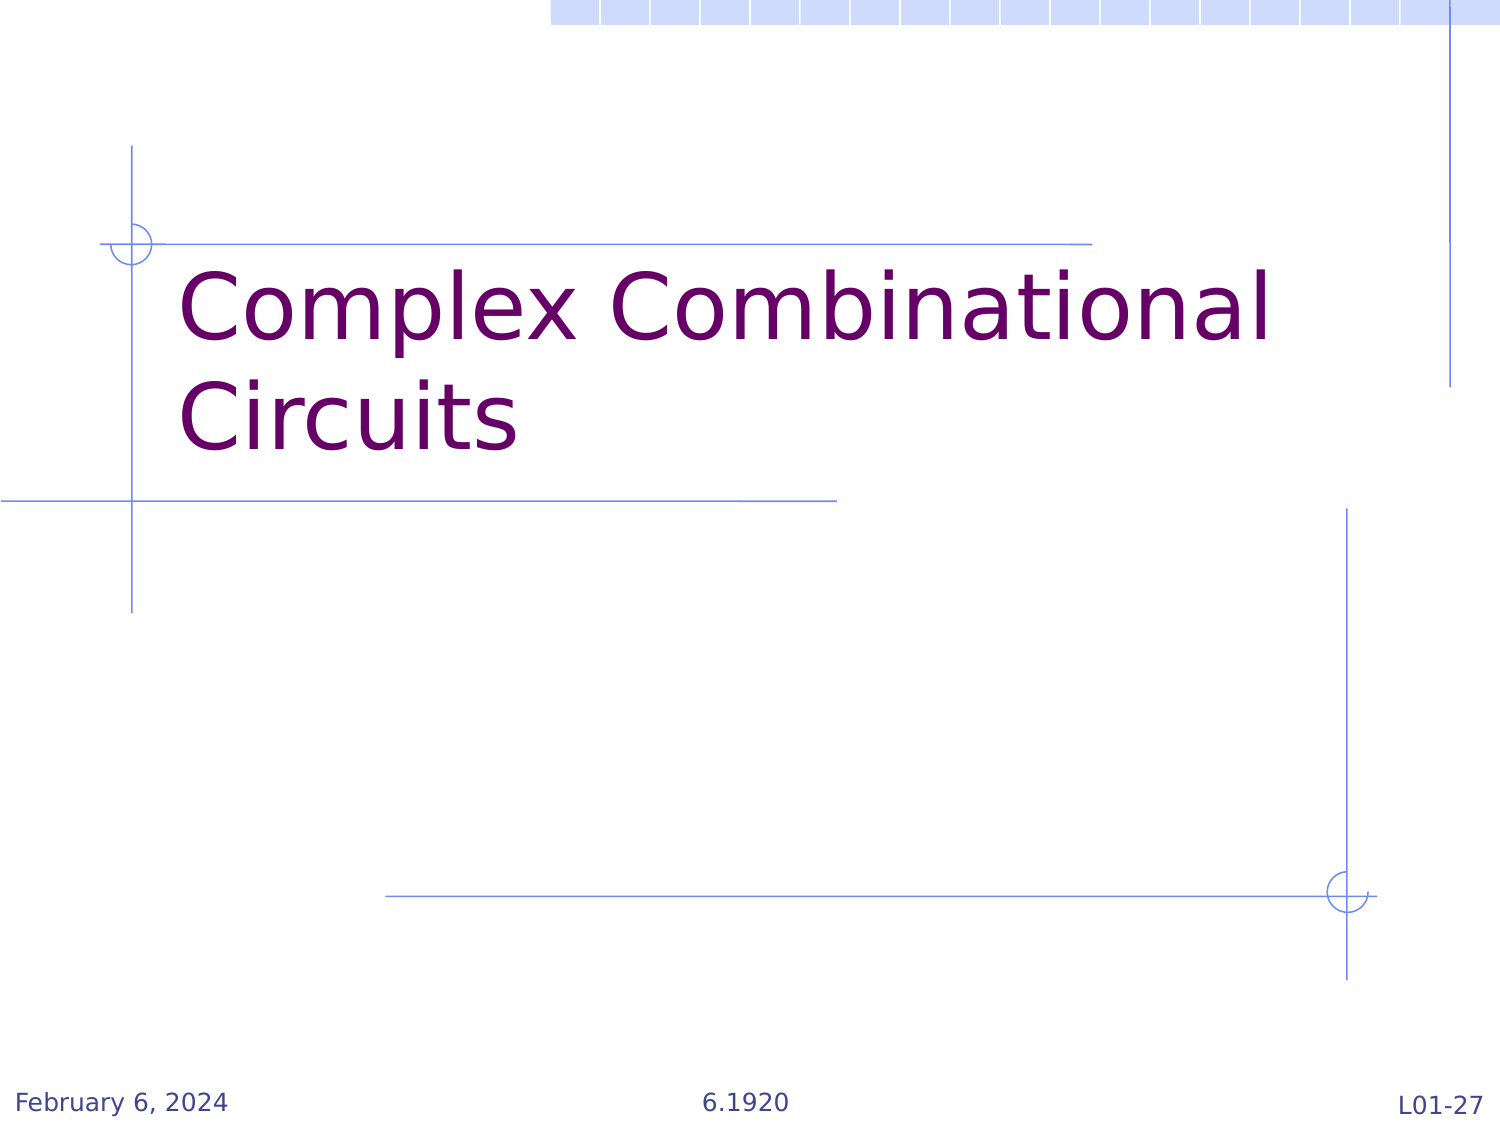

# Complex Combinational Circuits

February 6, 2024
6.1920
L01-27